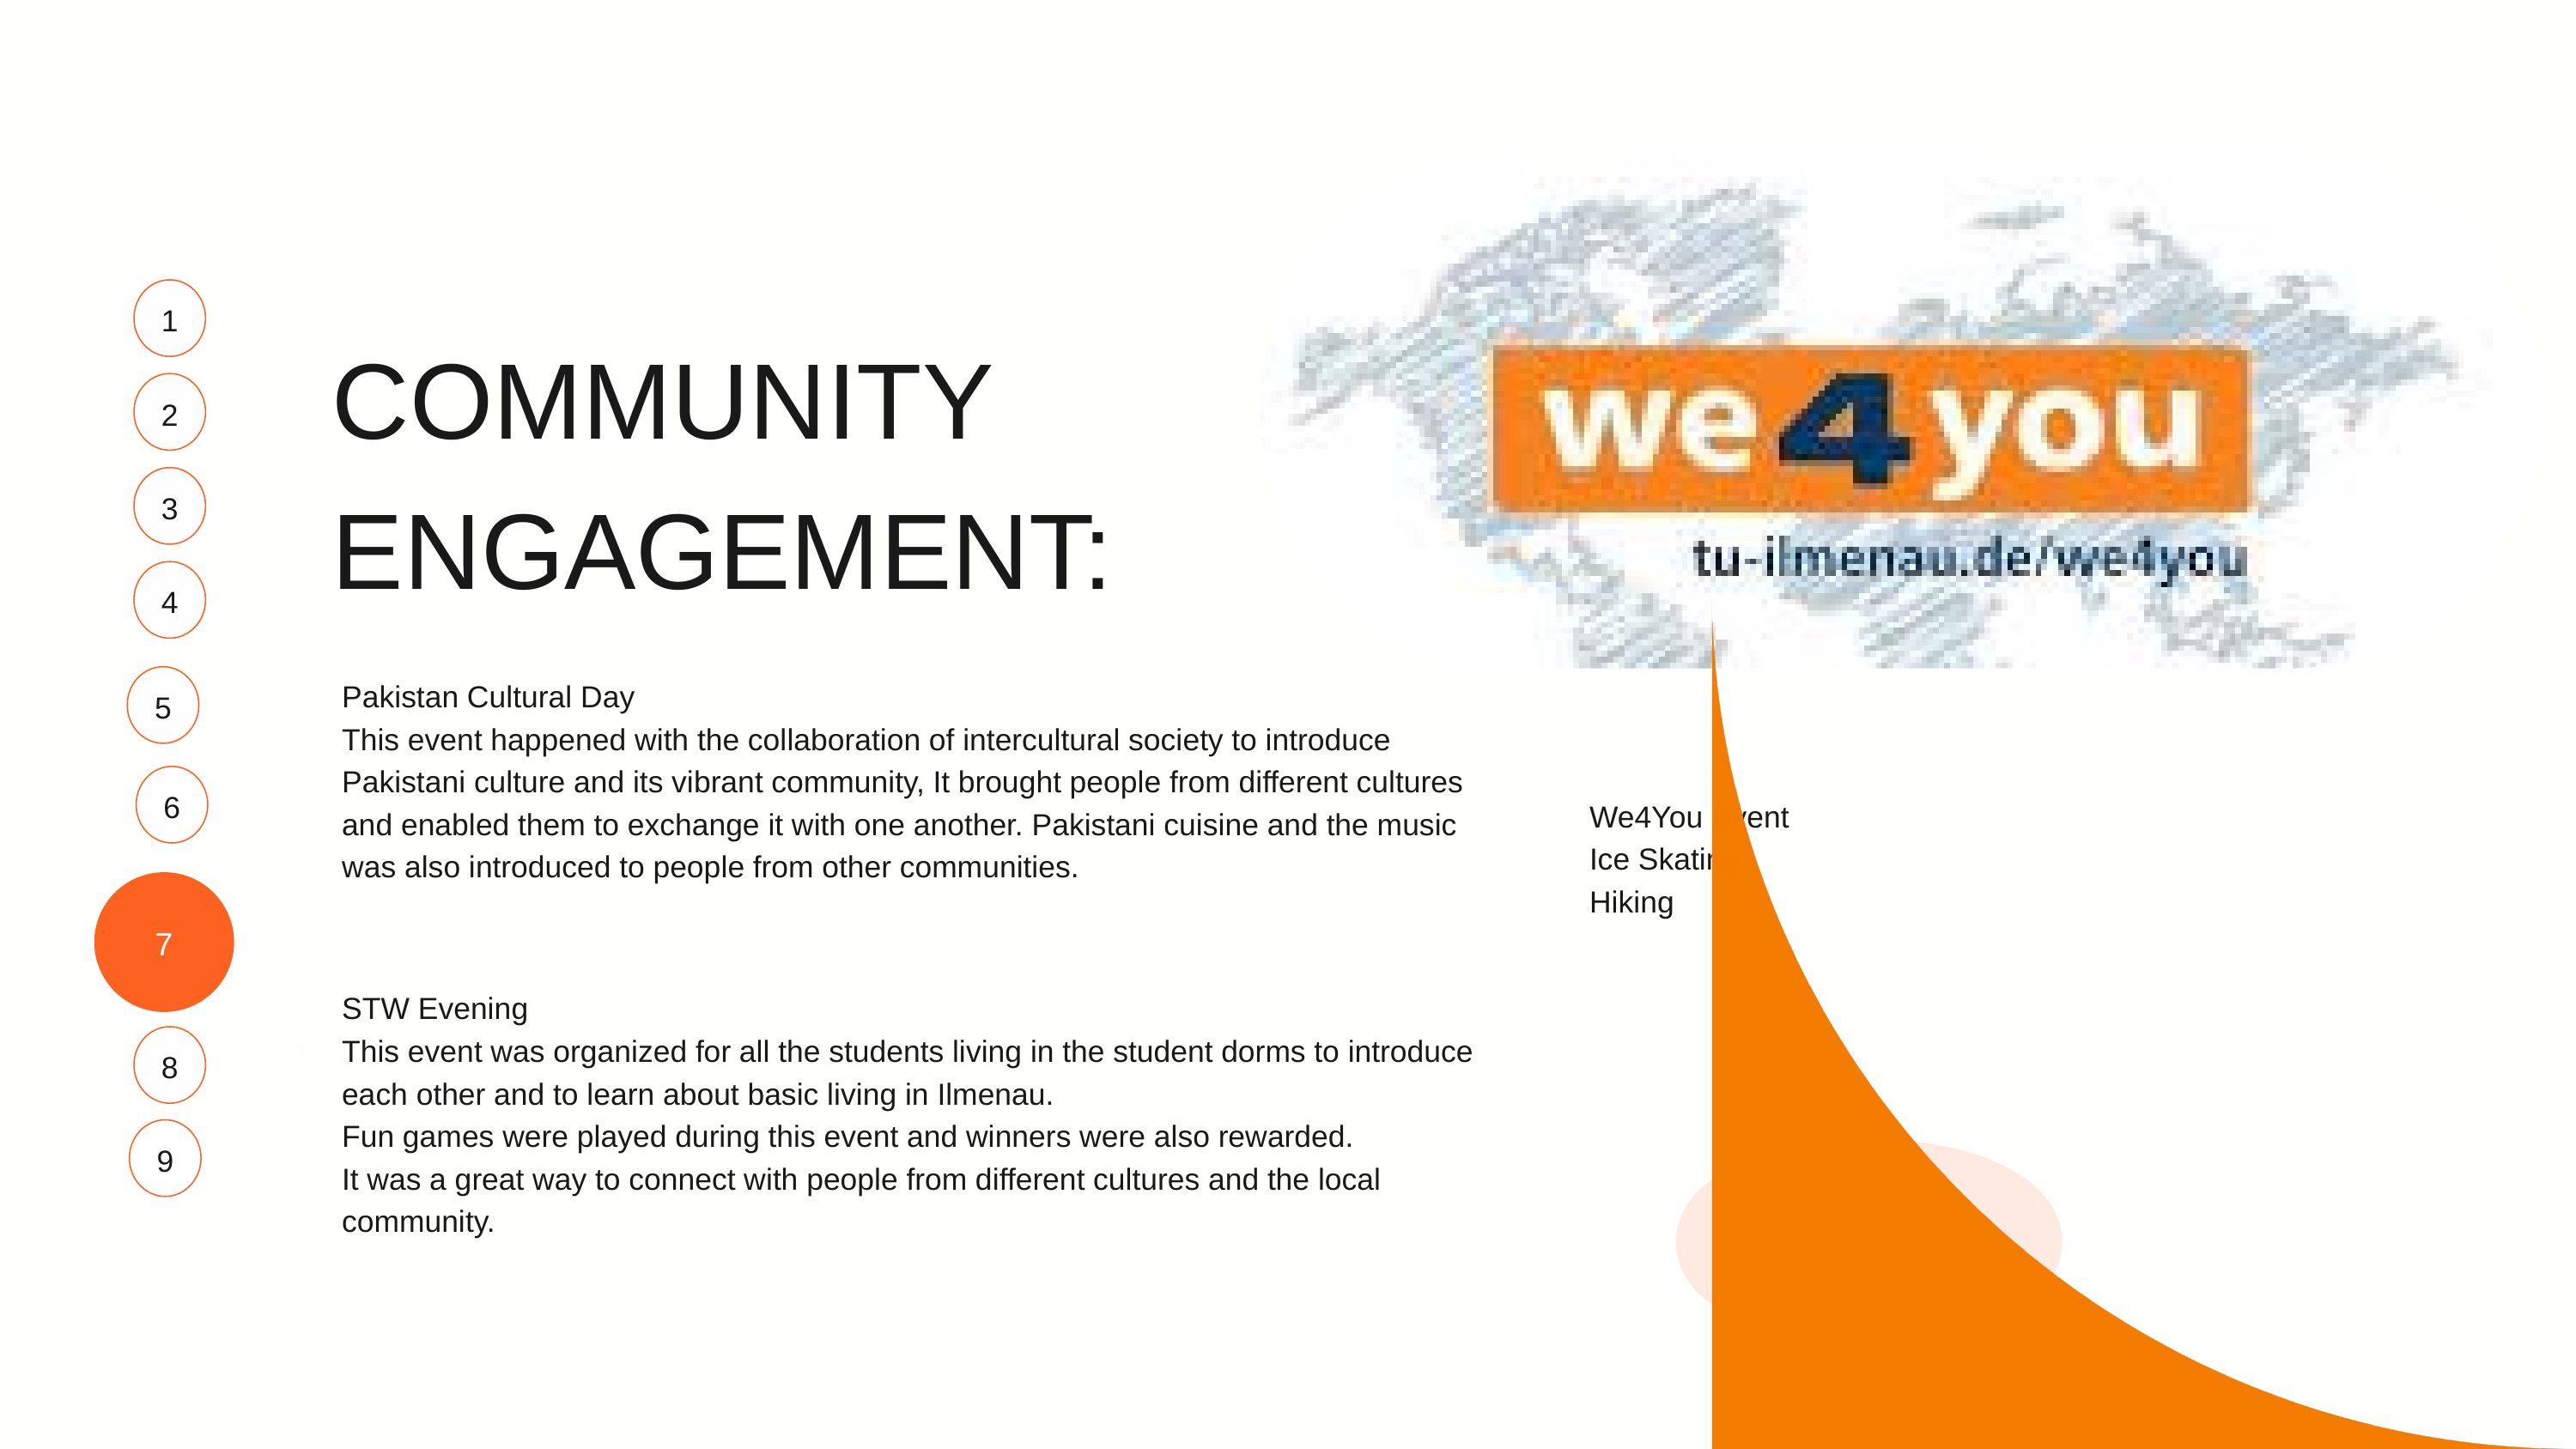

1
COMMUNITY ENGAGEMENT:

2

3

4

5
Pakistan Cultural Day
This event happened with the collaboration of intercultural society to introduce Pakistani culture and its vibrant community, It brought people from different cultures and enabled them to exchange it with one another. Pakistani cuisine and the music was also introduced to people from other communities.

6
We4You Event
Ice Skating
Hiking

5
7
STW Evening
This event was organized for all the students living in the student dorms to introduce each other and to learn about basic living in Ilmenau.
Fun games were played during this event and winners were also rewarded.
It was a great way to connect with people from different cultures and the local community.

8

9